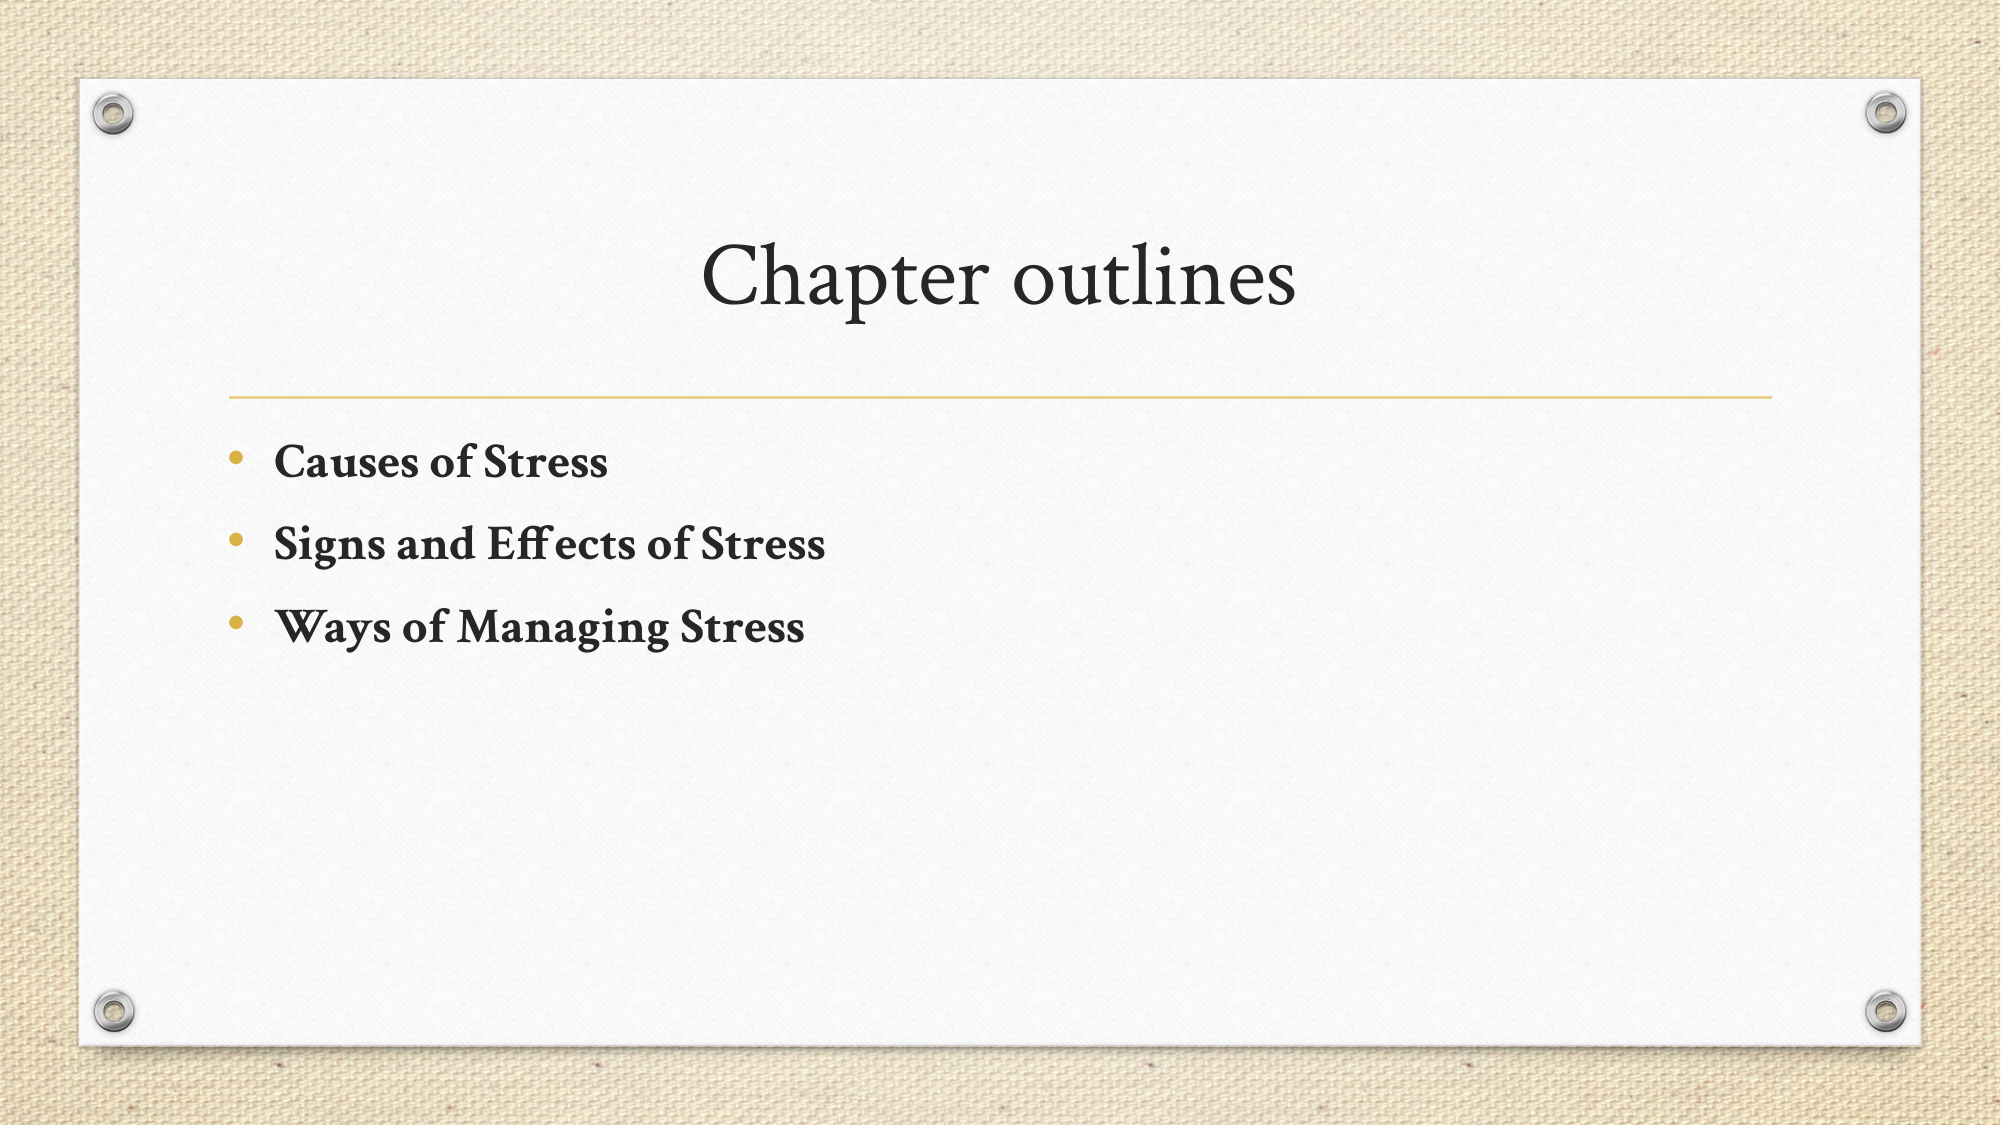

# Chapter outlines
Causes of Stress
Signs and Effects of Stress
Ways of Managing Stress